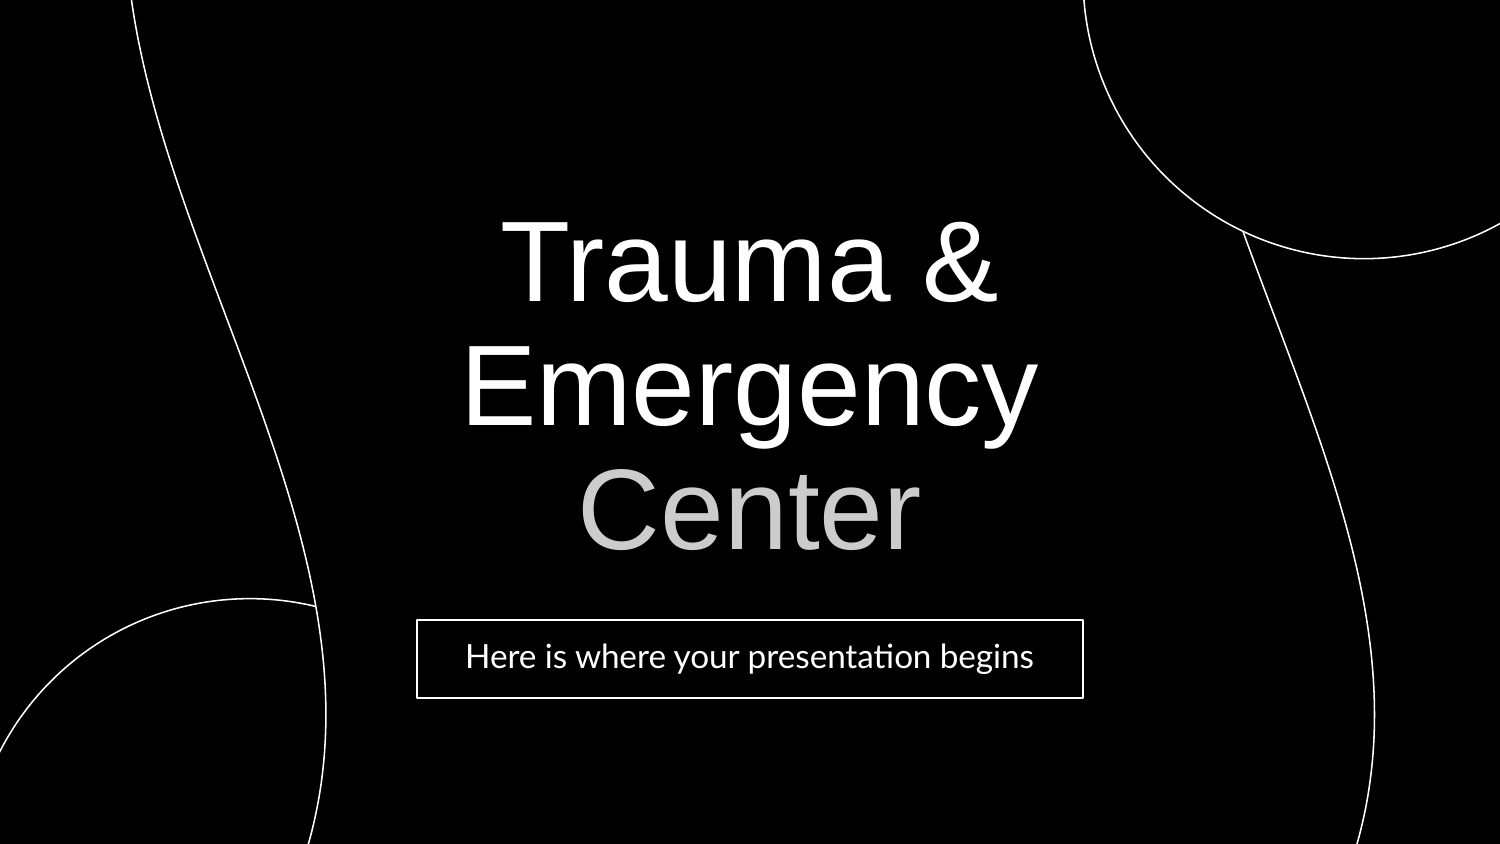

# Trauma & Emergency Center
Here is where your presentation begins